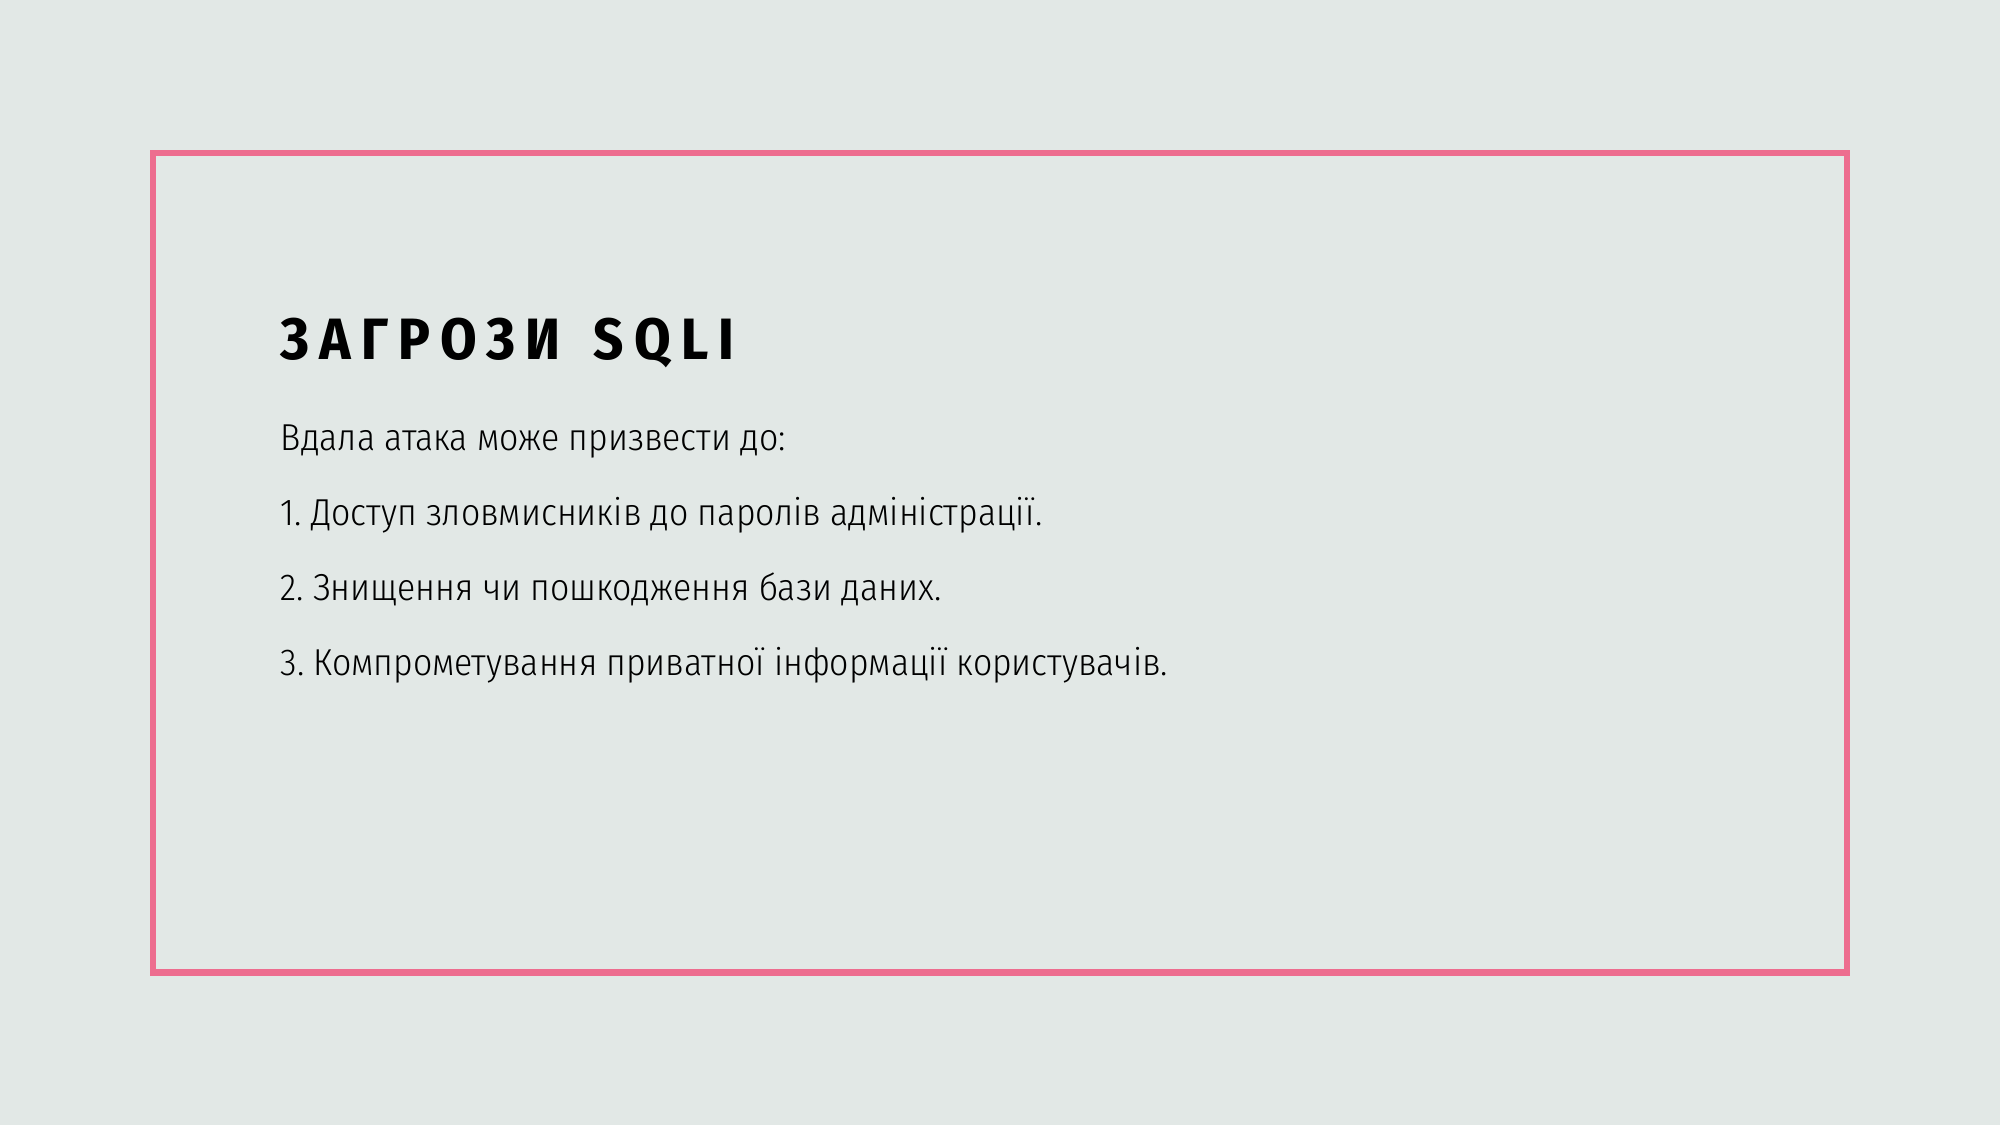

# Загрози SQLI
Вдала атака може призвести до:
1. Доступ зловмисників до паролів адміністрації.
2. Знищення чи пошкодження бази даних.
3. Компрометування приватної інформації користувачів.